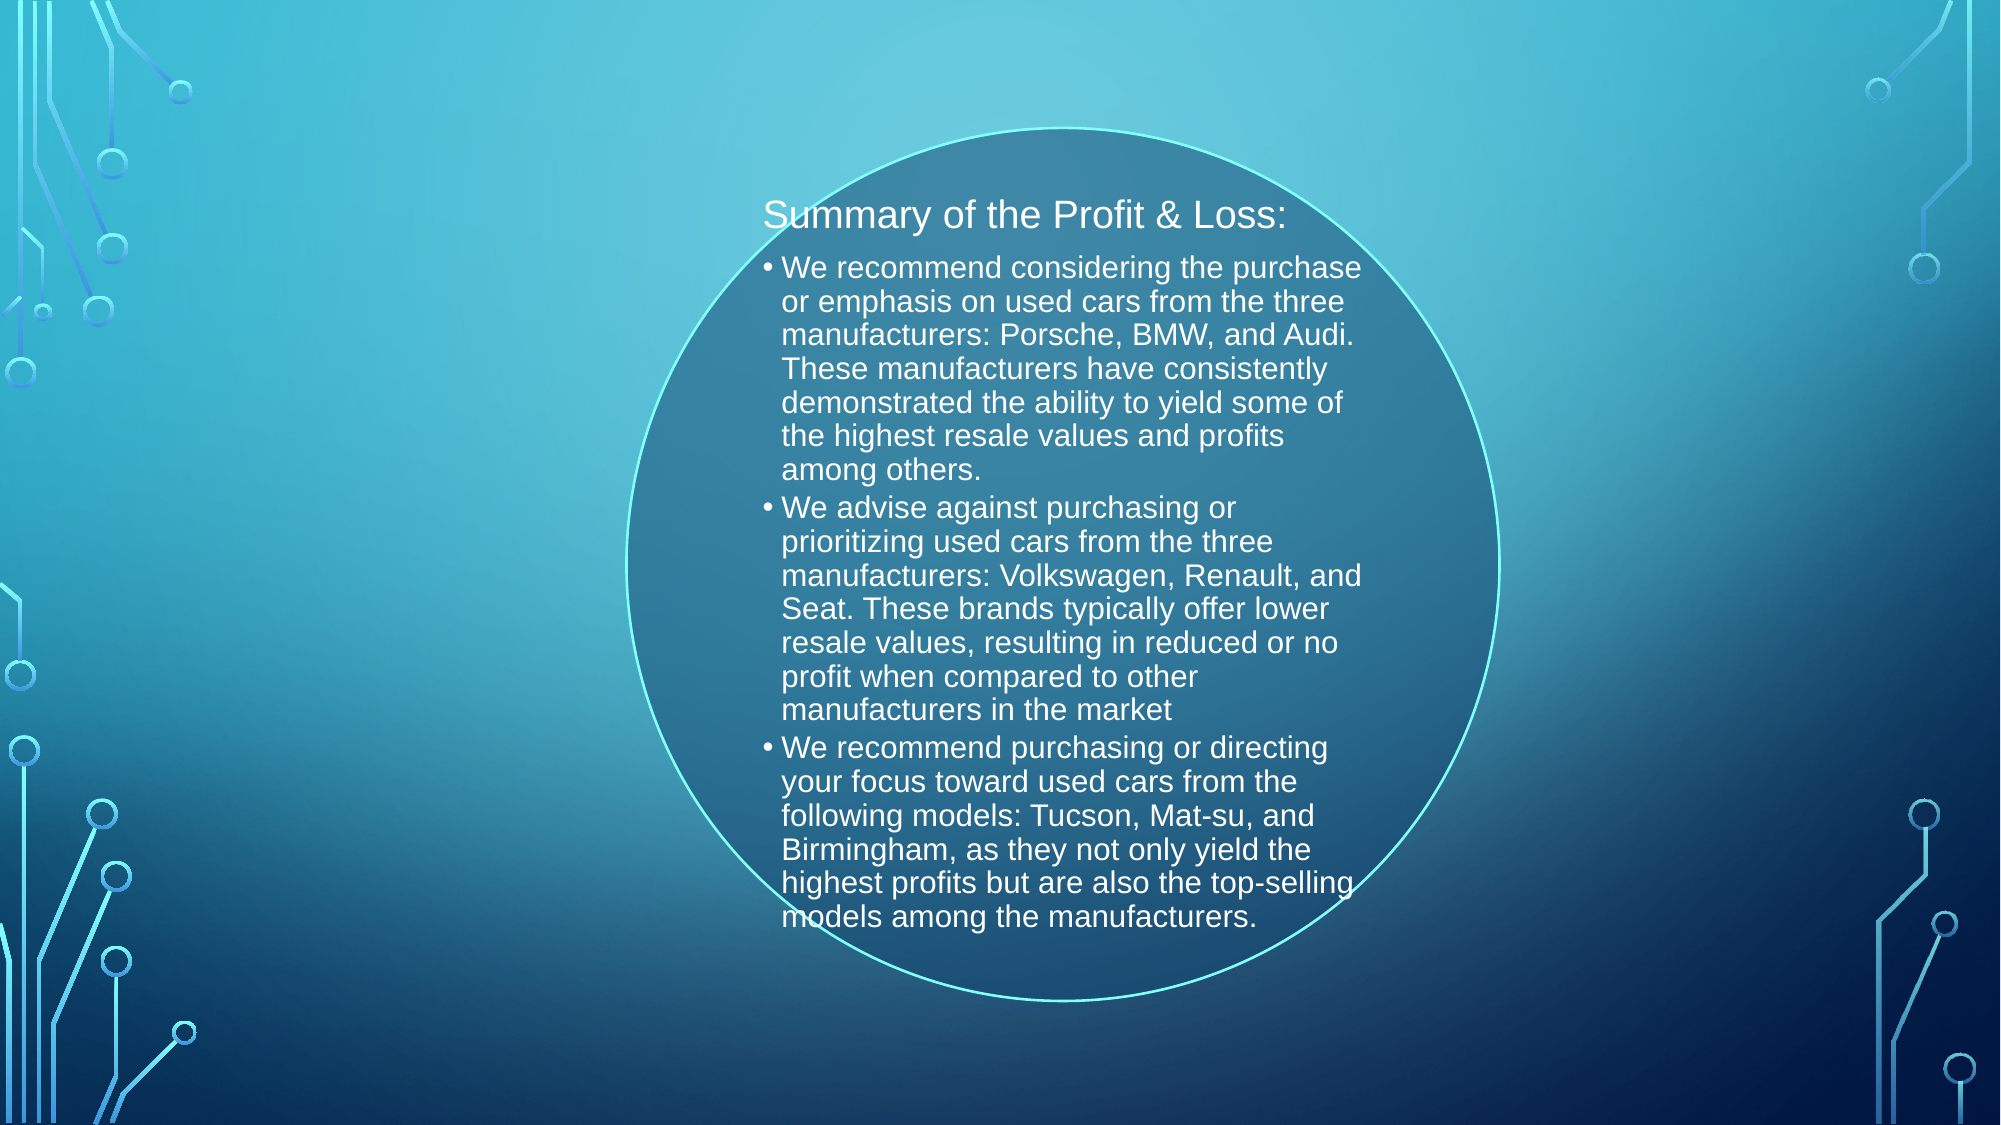

Summary of the Profit & Loss:
We recommend considering the purchase or emphasis on used cars from the three manufacturers: Porsche, BMW, and Audi. These manufacturers have consistently demonstrated the ability to yield some of the highest resale values and profits among others.
We advise against purchasing or prioritizing used cars from the three manufacturers: Volkswagen, Renault, and Seat. These brands typically offer lower resale values, resulting in reduced or no profit when compared to other manufacturers in the market
We recommend purchasing or directing your focus toward used cars from the following models: Tucson, Mat-su, and Birmingham, as they not only yield the highest profits but are also the top-selling models among the manufacturers.